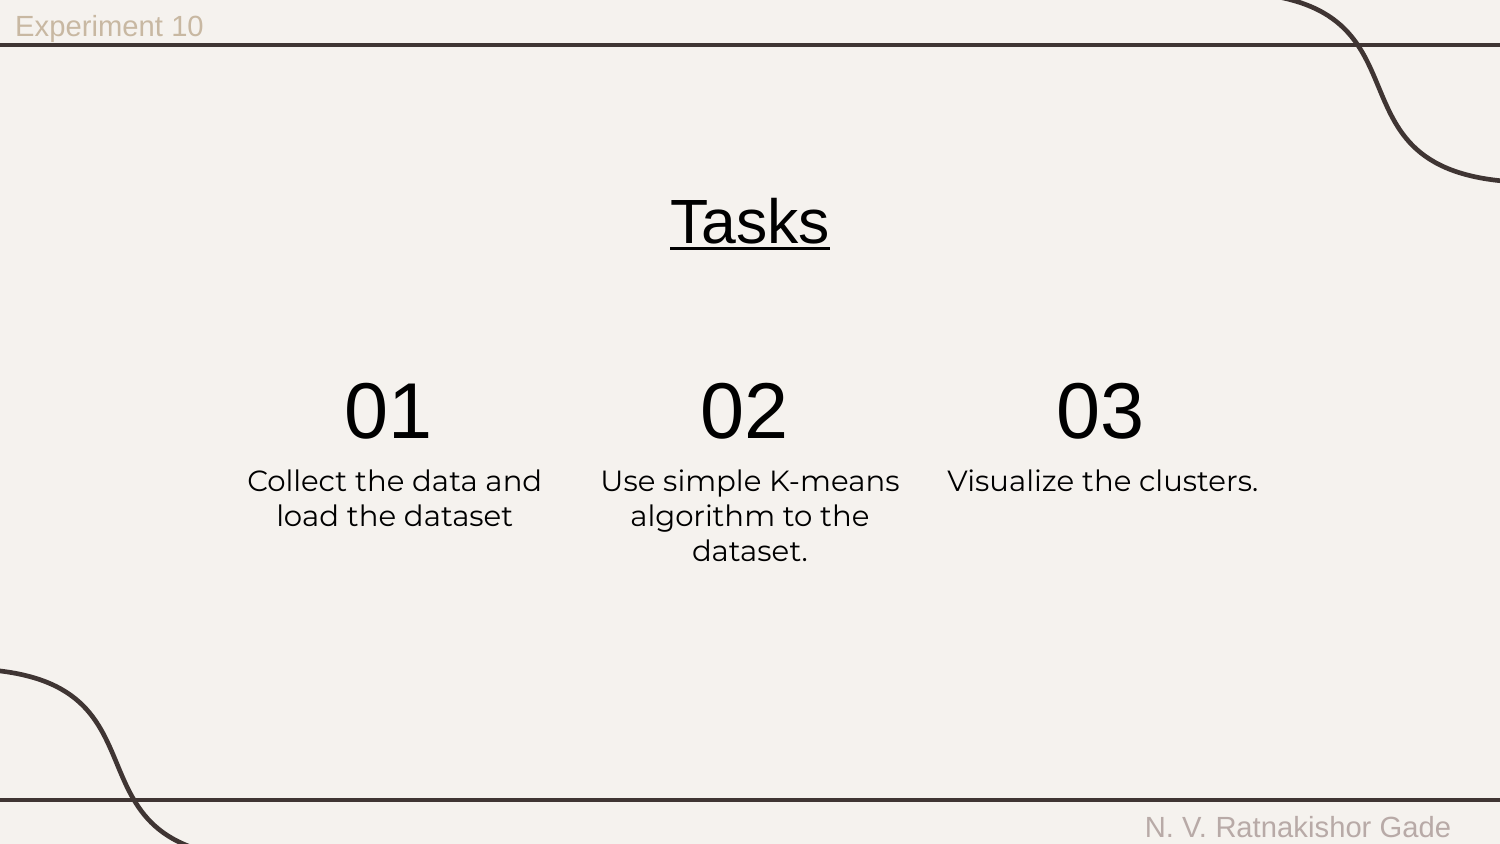

Experiment 10
Tasks
01
02
03
Collect the data and load the dataset
Use simple K-means algorithm to the dataset.
Visualize the clusters.